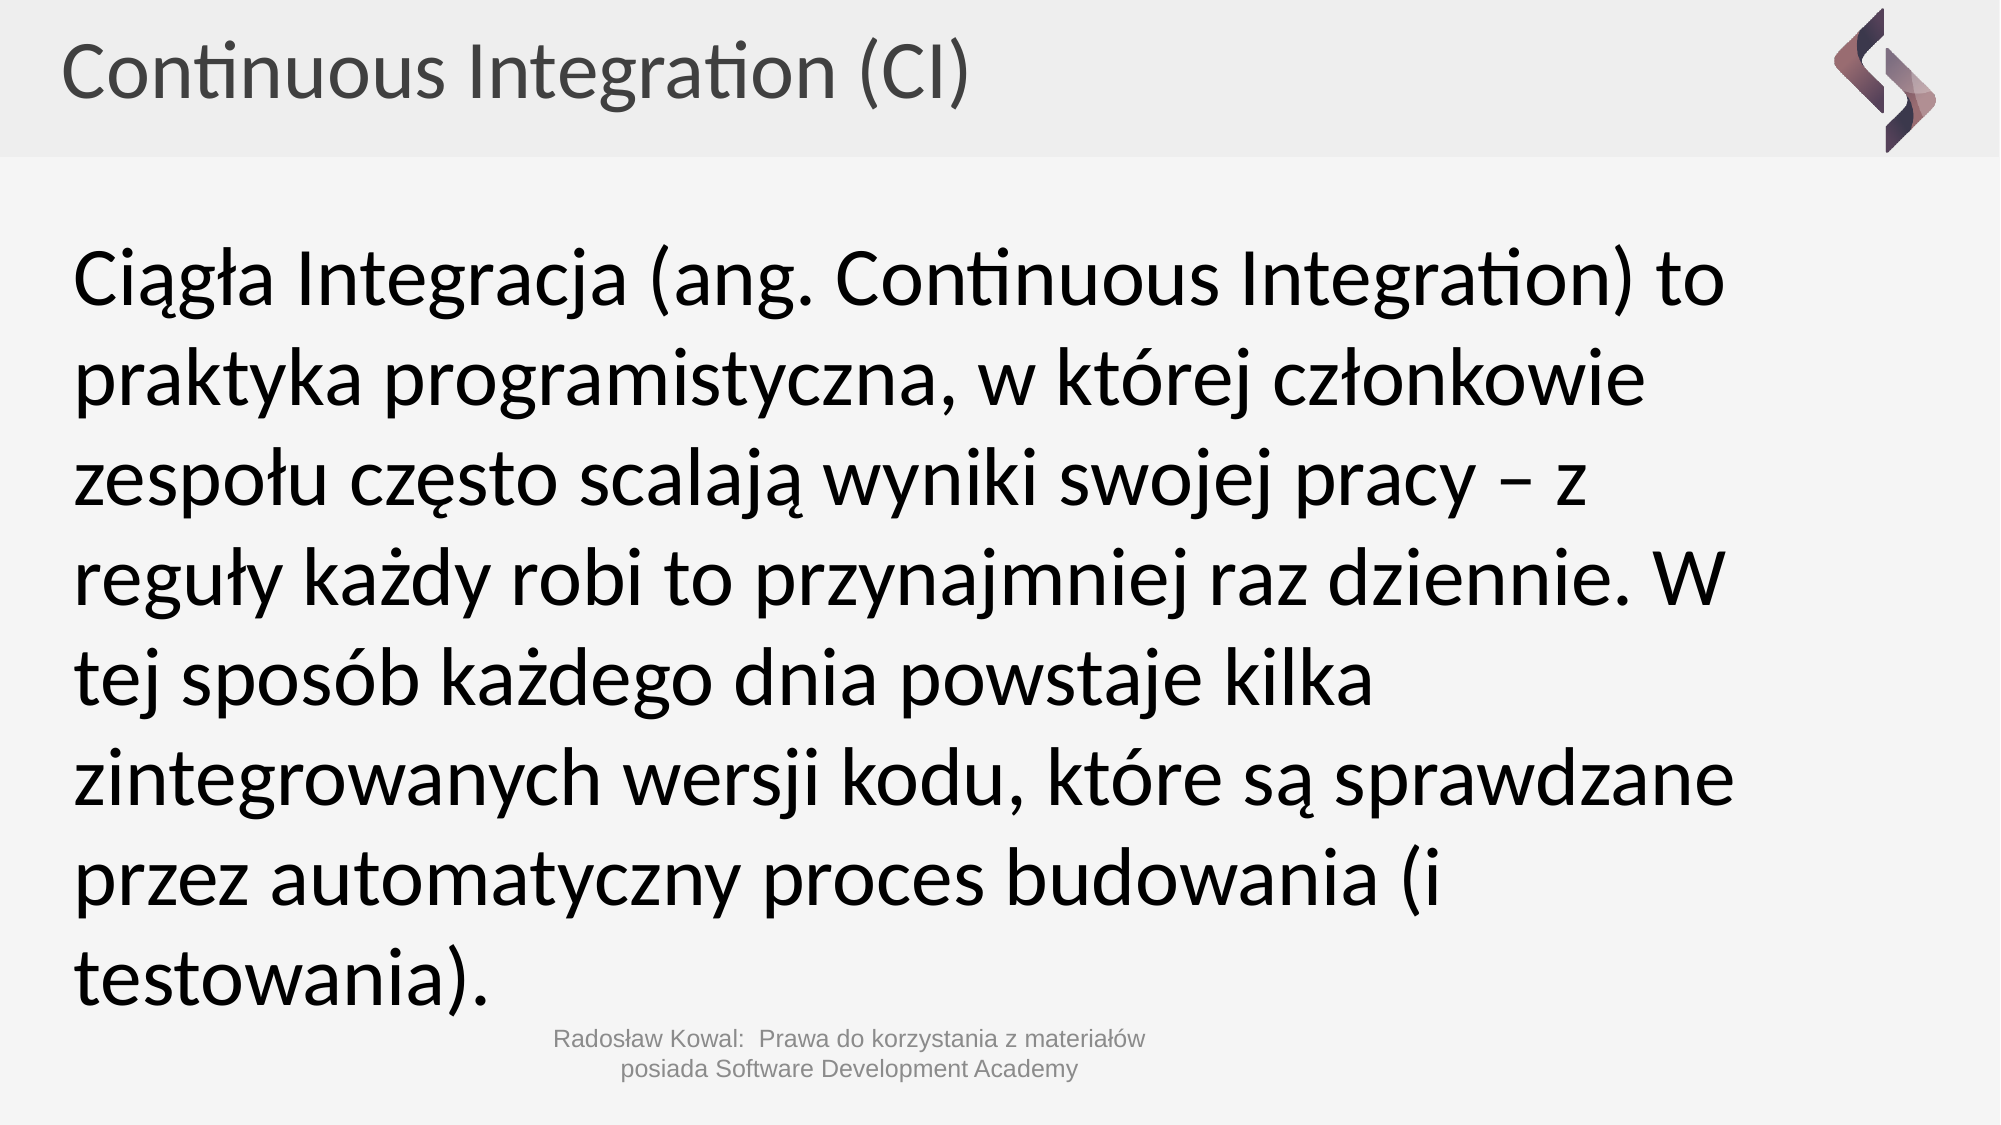

Continuous Integration (CI)
Ciągła Integracja (ang. Continuous Integration) to praktyka programistyczna, w której członkowie zespołu często scalają wyniki swojej pracy – z reguły każdy robi to przynajmniej raz dziennie. W tej sposób każdego dnia powstaje kilka zintegrowanych wersji kodu, które są sprawdzane przez automatyczny proces budowania (i testowania).
Radosław Kowal:  Prawa do korzystania z materiałów posiada Software Development Academy